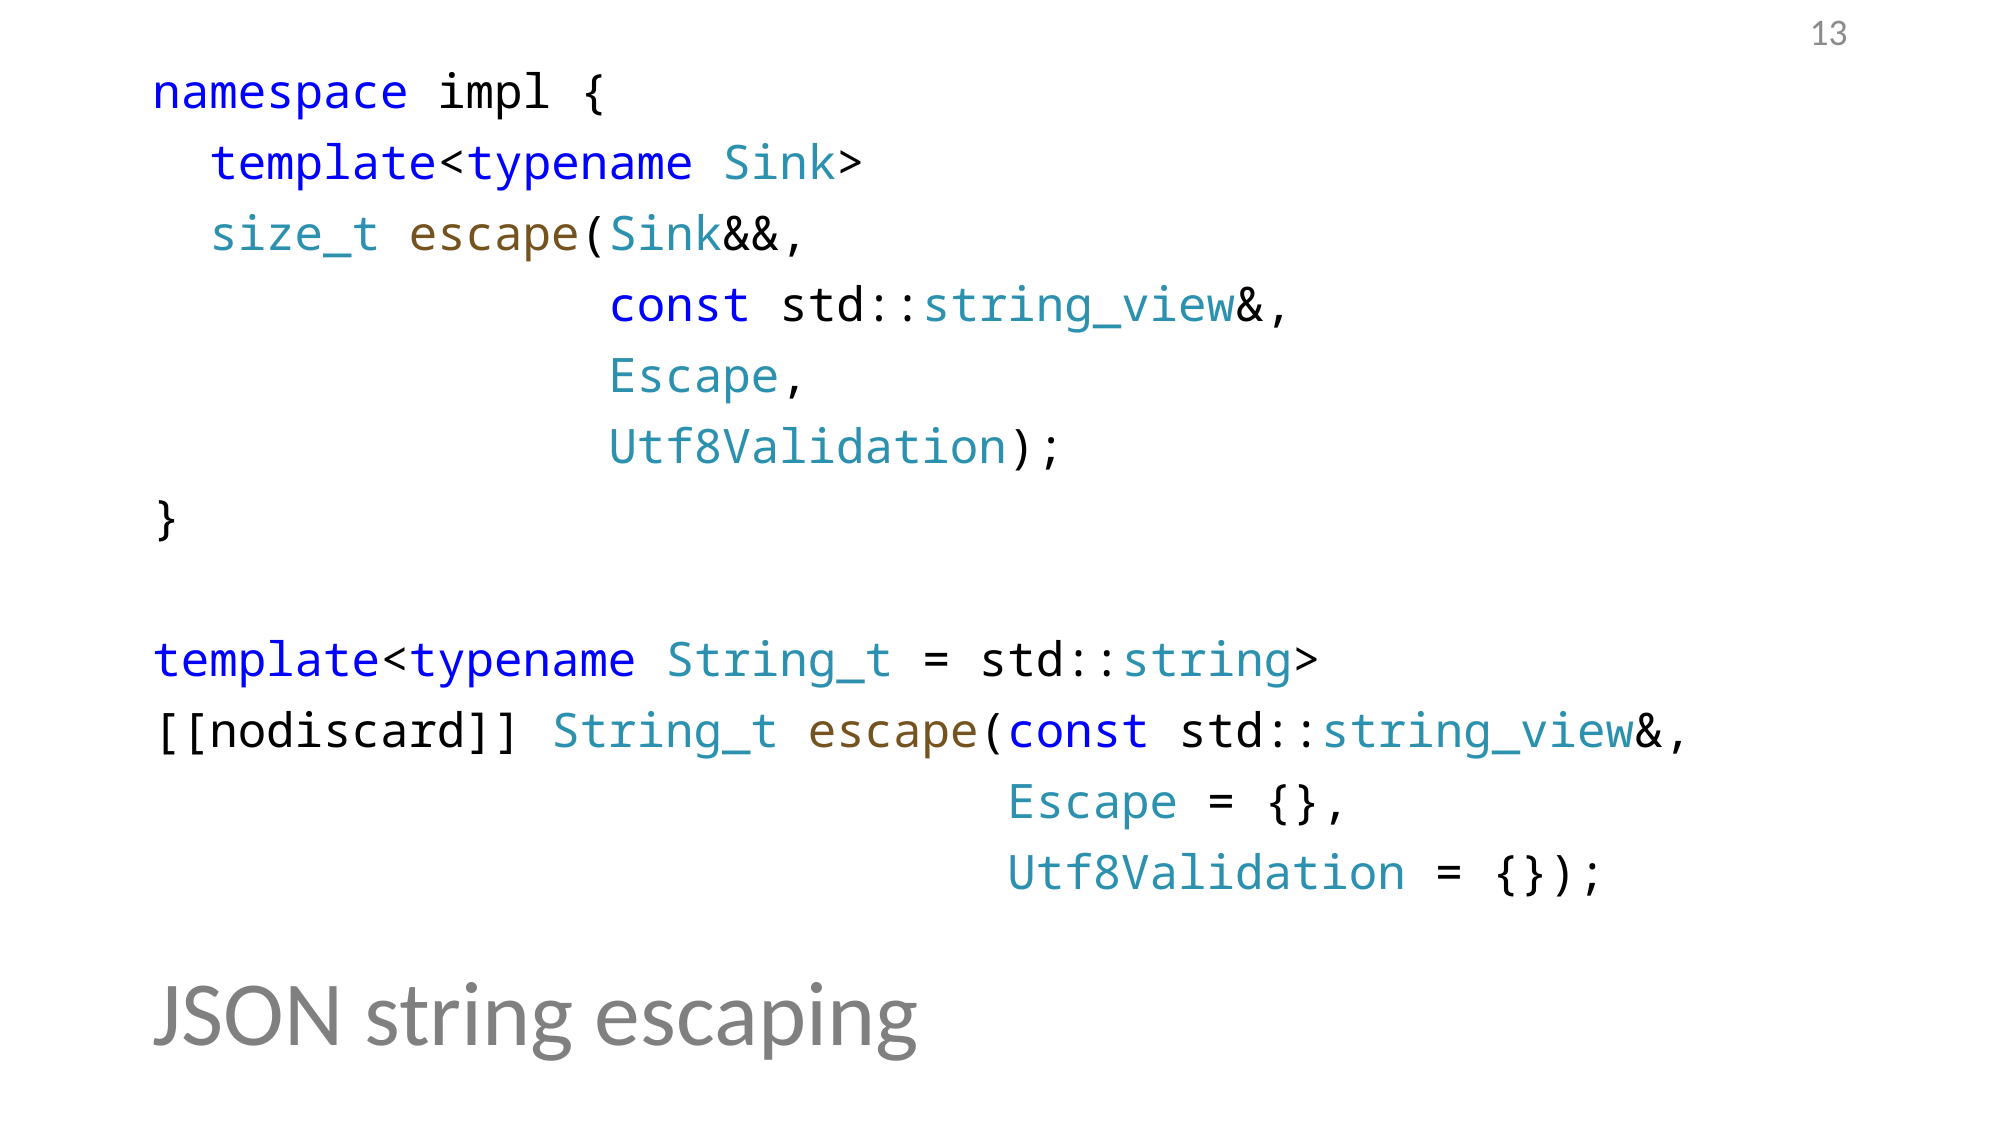

13
namespace impl {
  template<typename Sink>
  size_t escape(Sink&&,
                const std::string_view&,
                Escape,
                Utf8Validation);
}

template<typename String_t = std::string>
[[nodiscard]] String_t escape(const std::string_view&,
                              Escape = {},
                              Utf8Validation = {});
# JSON string escaping